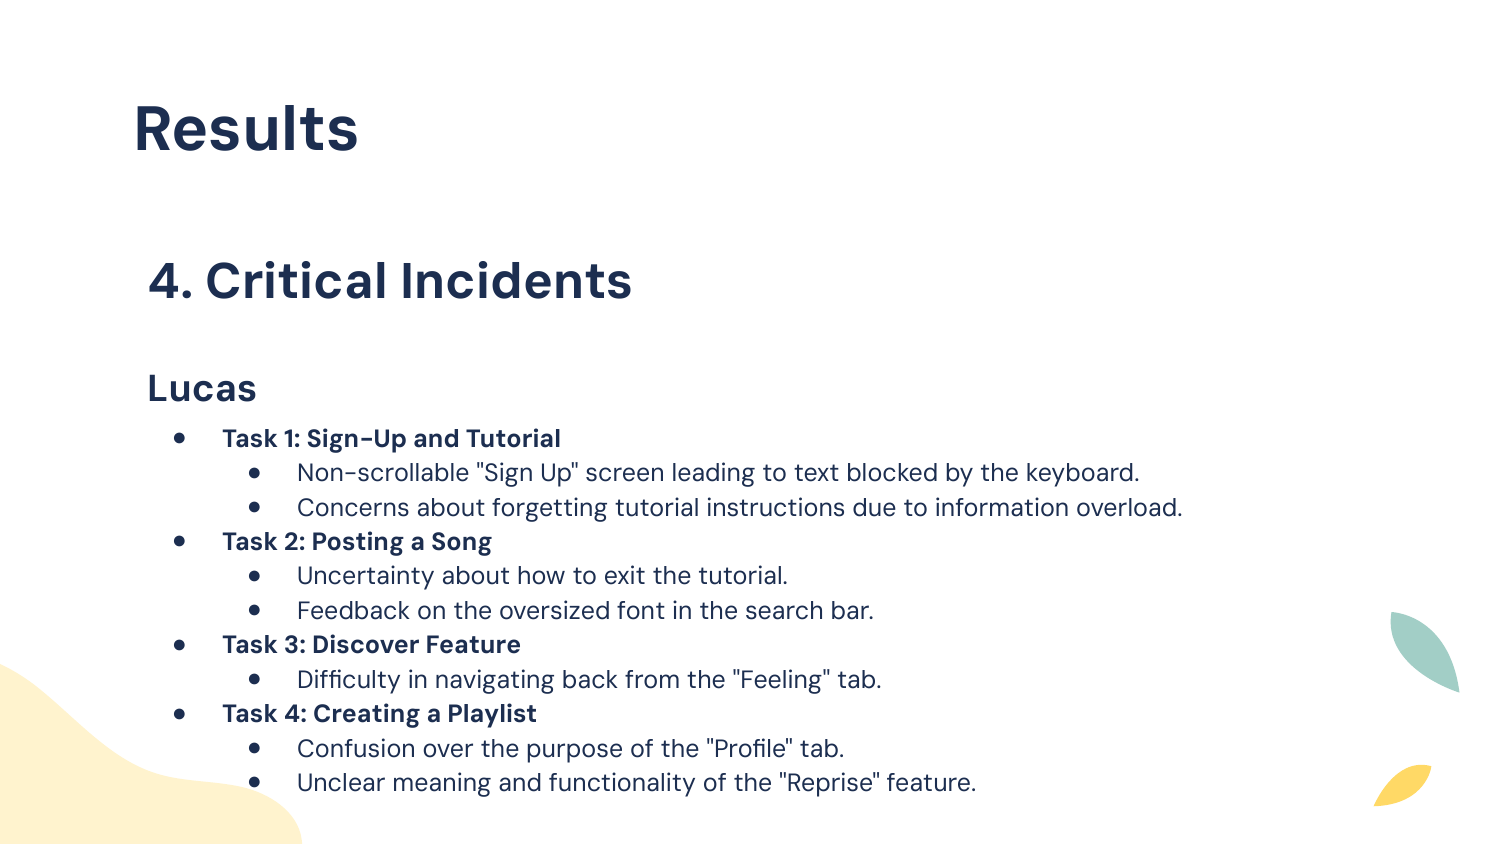

# Results
4. Critical Incidents
Lucas
Task 1: Sign-Up and Tutorial
Non-scrollable "Sign Up" screen leading to text blocked by the keyboard.
Concerns about forgetting tutorial instructions due to information overload.
Task 2: Posting a Song
Uncertainty about how to exit the tutorial.
Feedback on the oversized font in the search bar.
Task 3: Discover Feature
Difficulty in navigating back from the "Feeling" tab.
Task 4: Creating a Playlist
Confusion over the purpose of the "Profile" tab.
Unclear meaning and functionality of the "Reprise" feature.